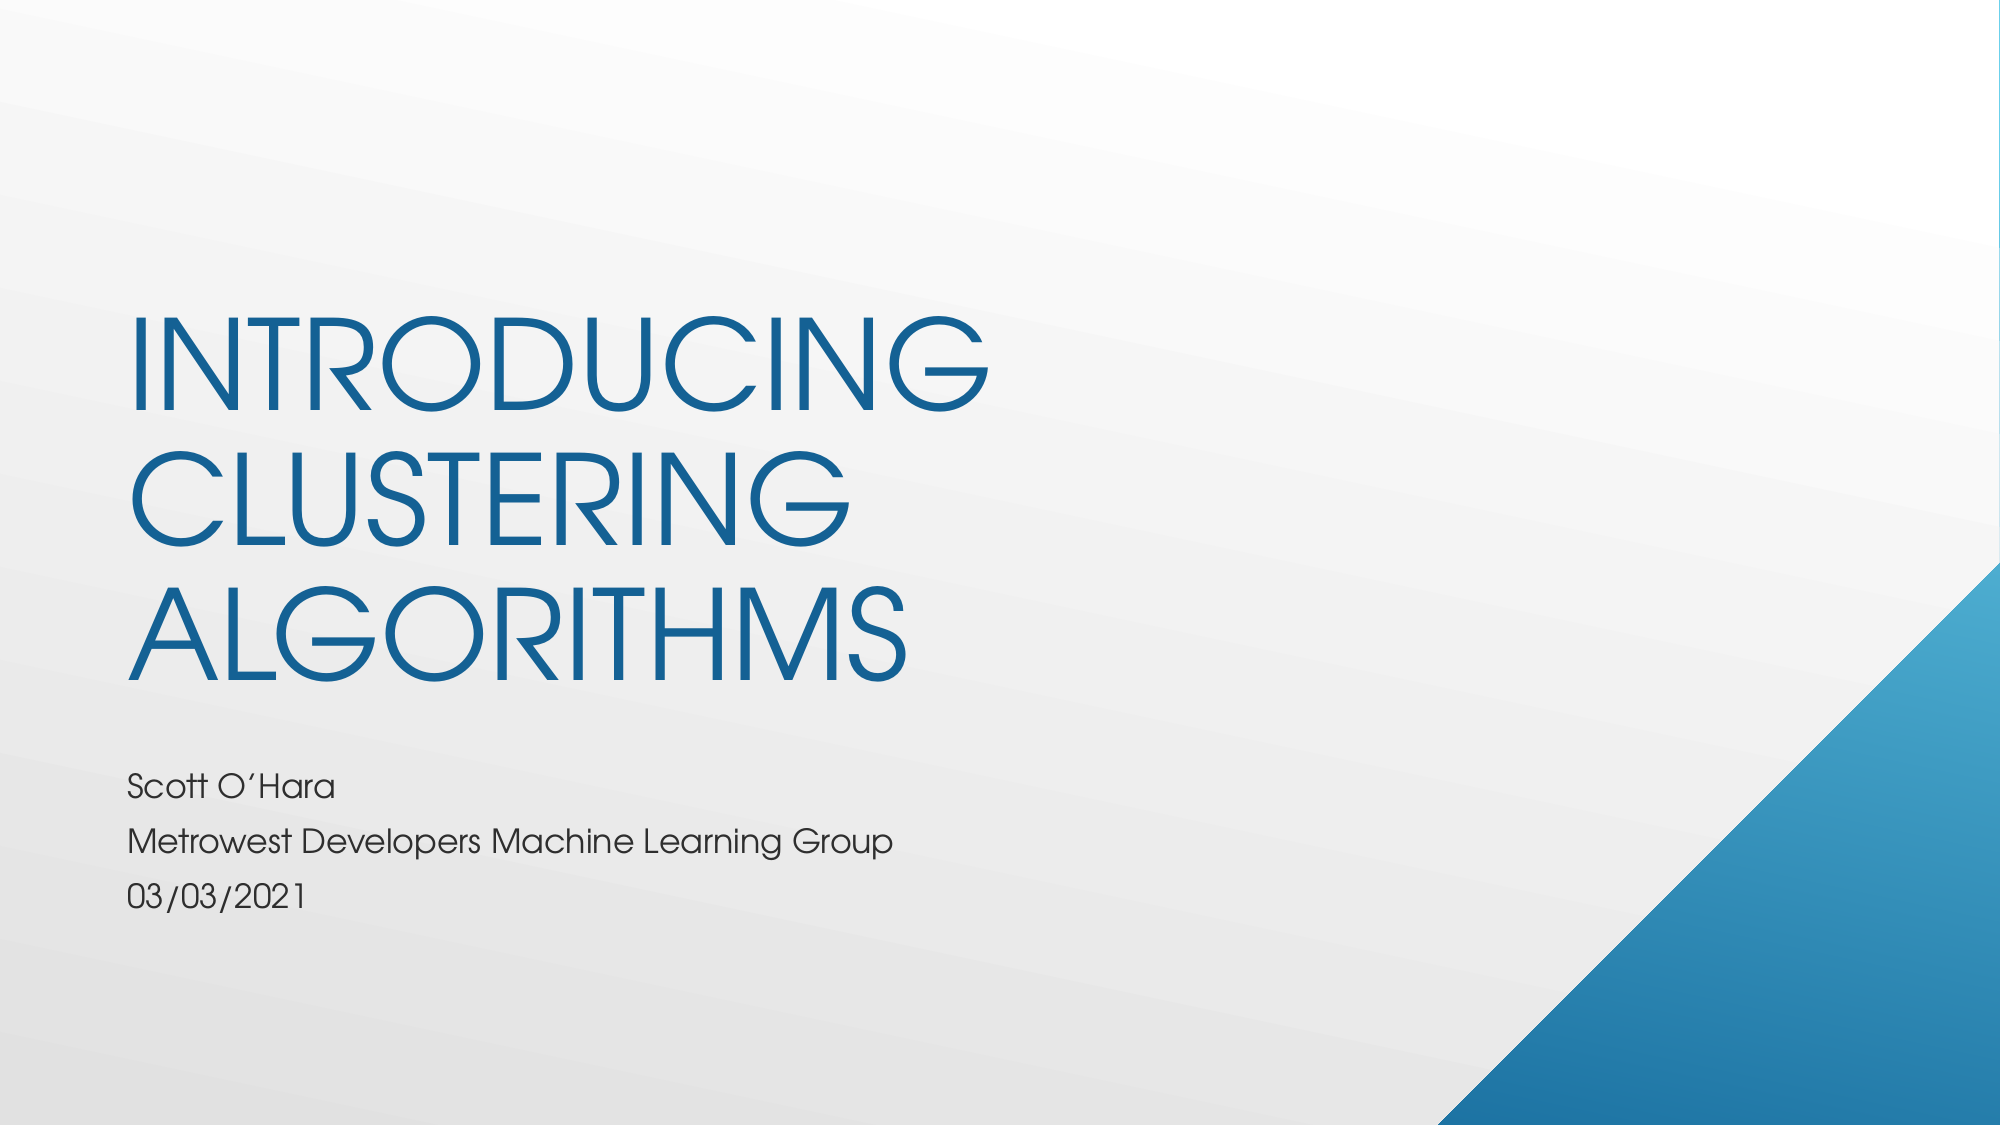

# Introducing Clustering Algorithms
Scott O’Hara
Metrowest Developers Machine Learning Group
03/03/2021